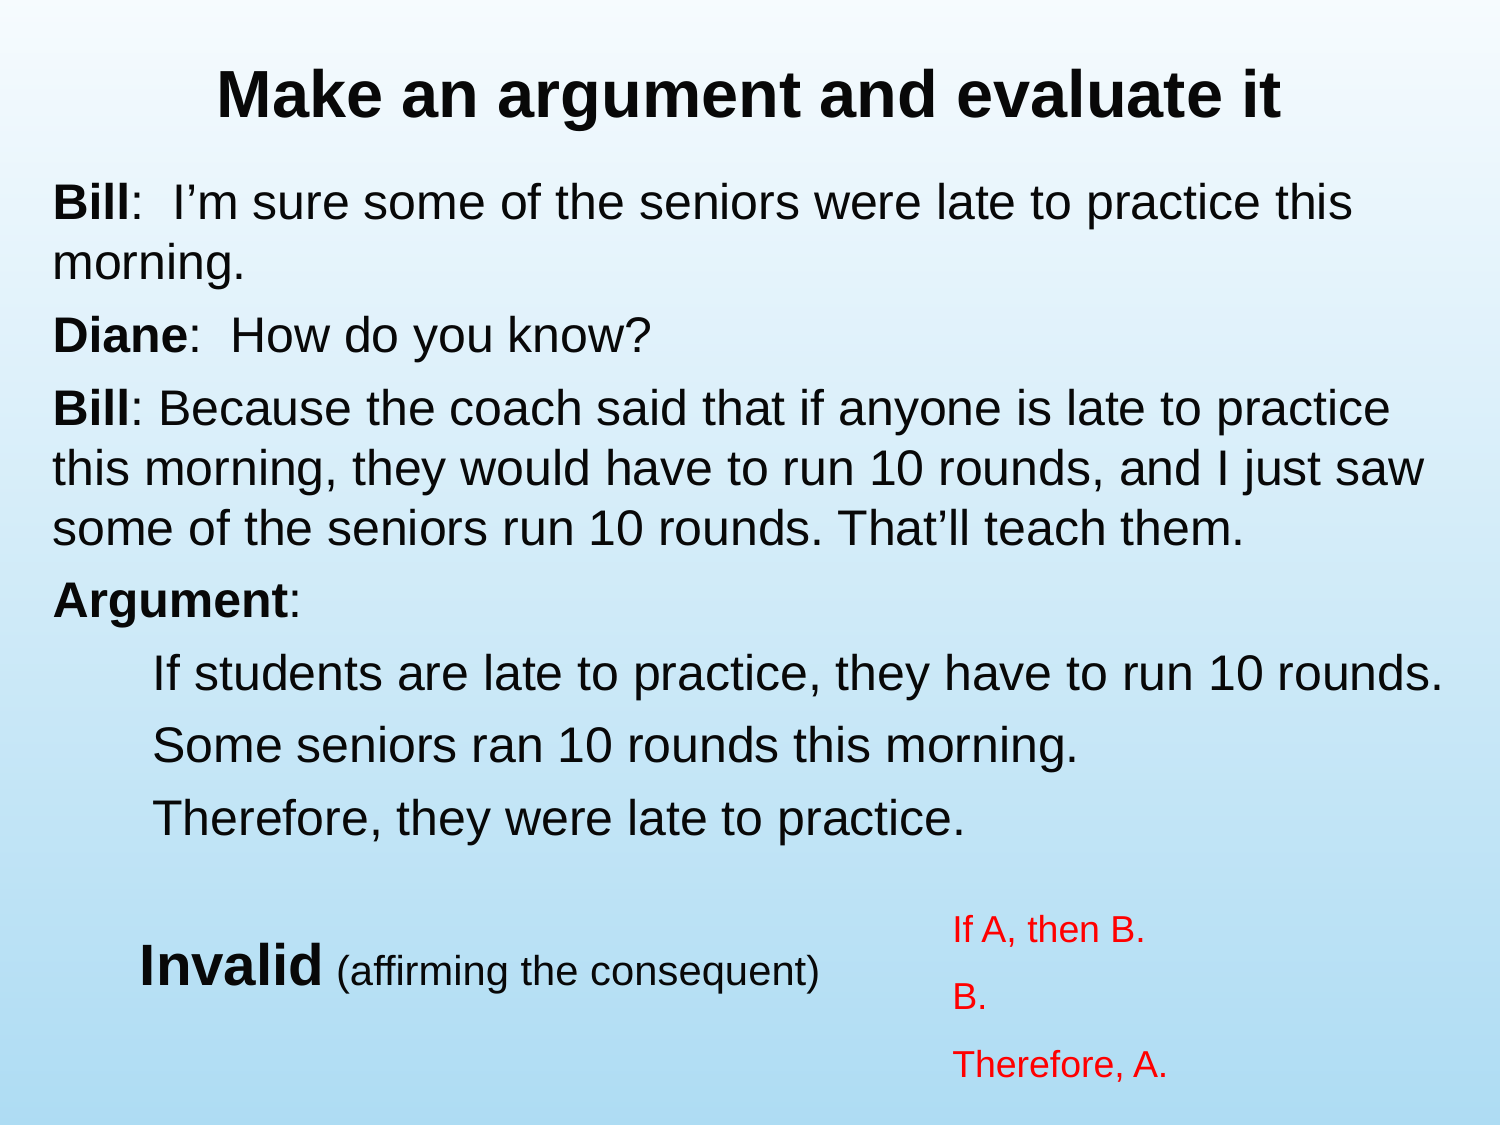

# Make an argument and evaluate it
Bill:  I’m sure some of the seniors were late to practice this morning.
Diane:  How do you know?
Bill: Because the coach said that if anyone is late to practice this morning, they would have to run 10 rounds, and I just saw some of the seniors run 10 rounds. That’ll teach them.
Argument:
	If students are late to practice, they have to run 10 rounds.
	Some seniors ran 10 rounds this morning.
	Therefore, they were late to practice.

If A, then B.
B.
Therefore, A.
Invalid (affirming the consequent)